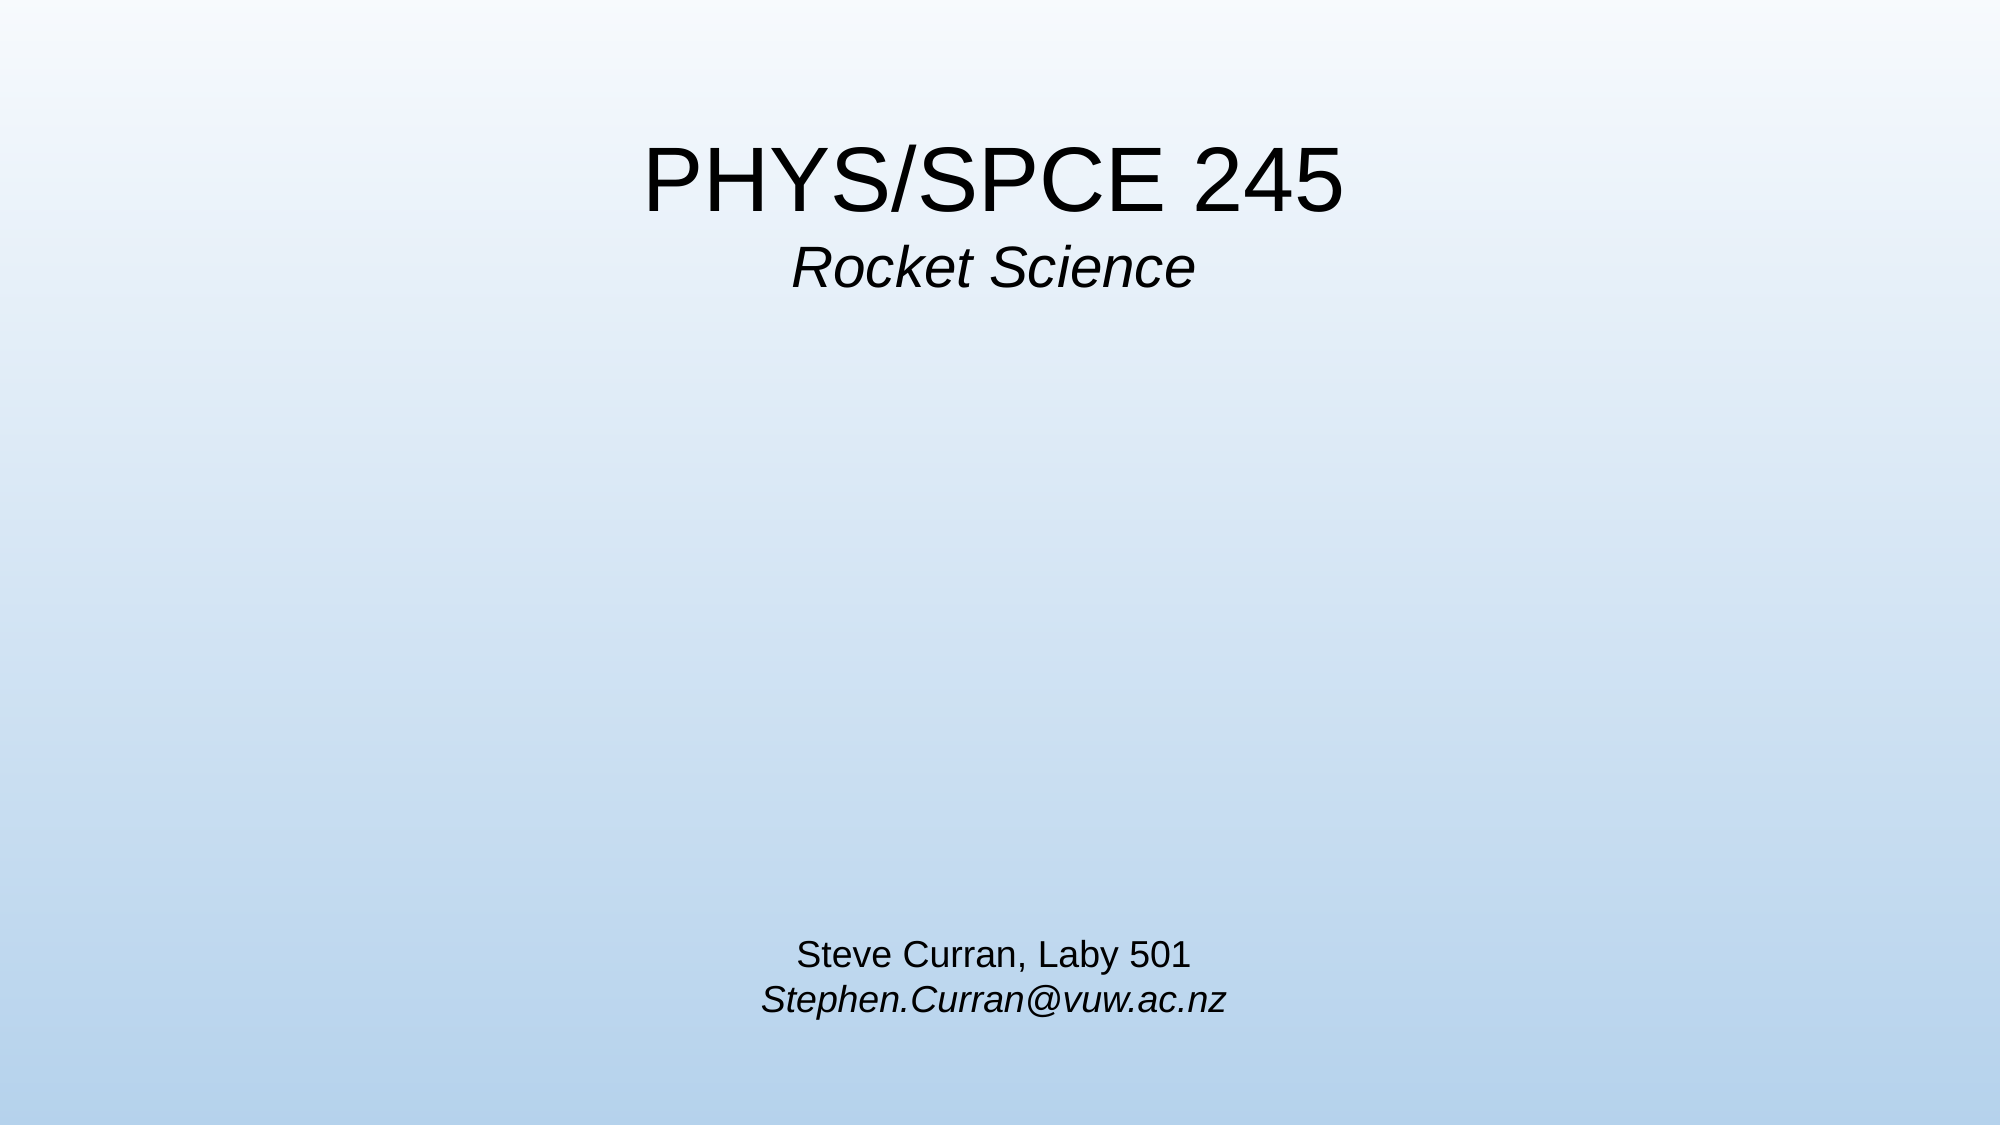

PHYS/SPCE 245
Rocket Science
Steve Curran, Laby 501
Stephen.Curran@vuw.ac.nz